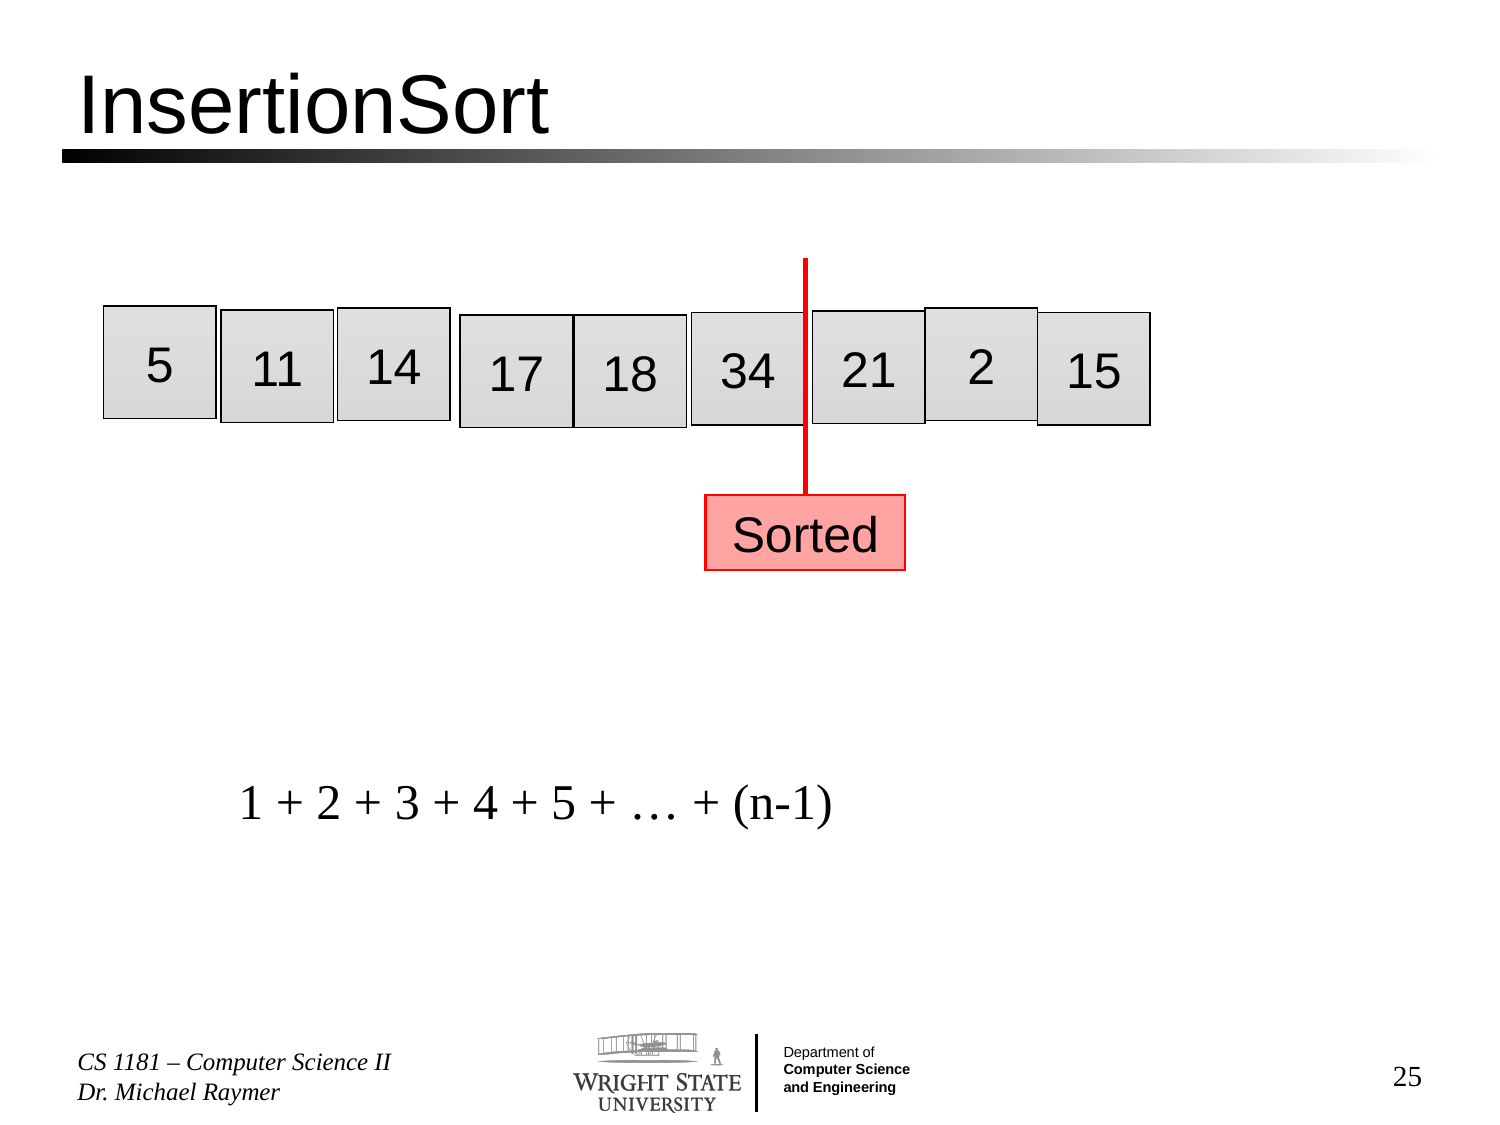

# InsertionSort
Sorted
5
14
2
11
21
34
15
17
18
1 + 2 + 3 + 4 + 5 + … + (n-1)
CS 1181 – Computer Science II    Dr. Michael Raymer
25